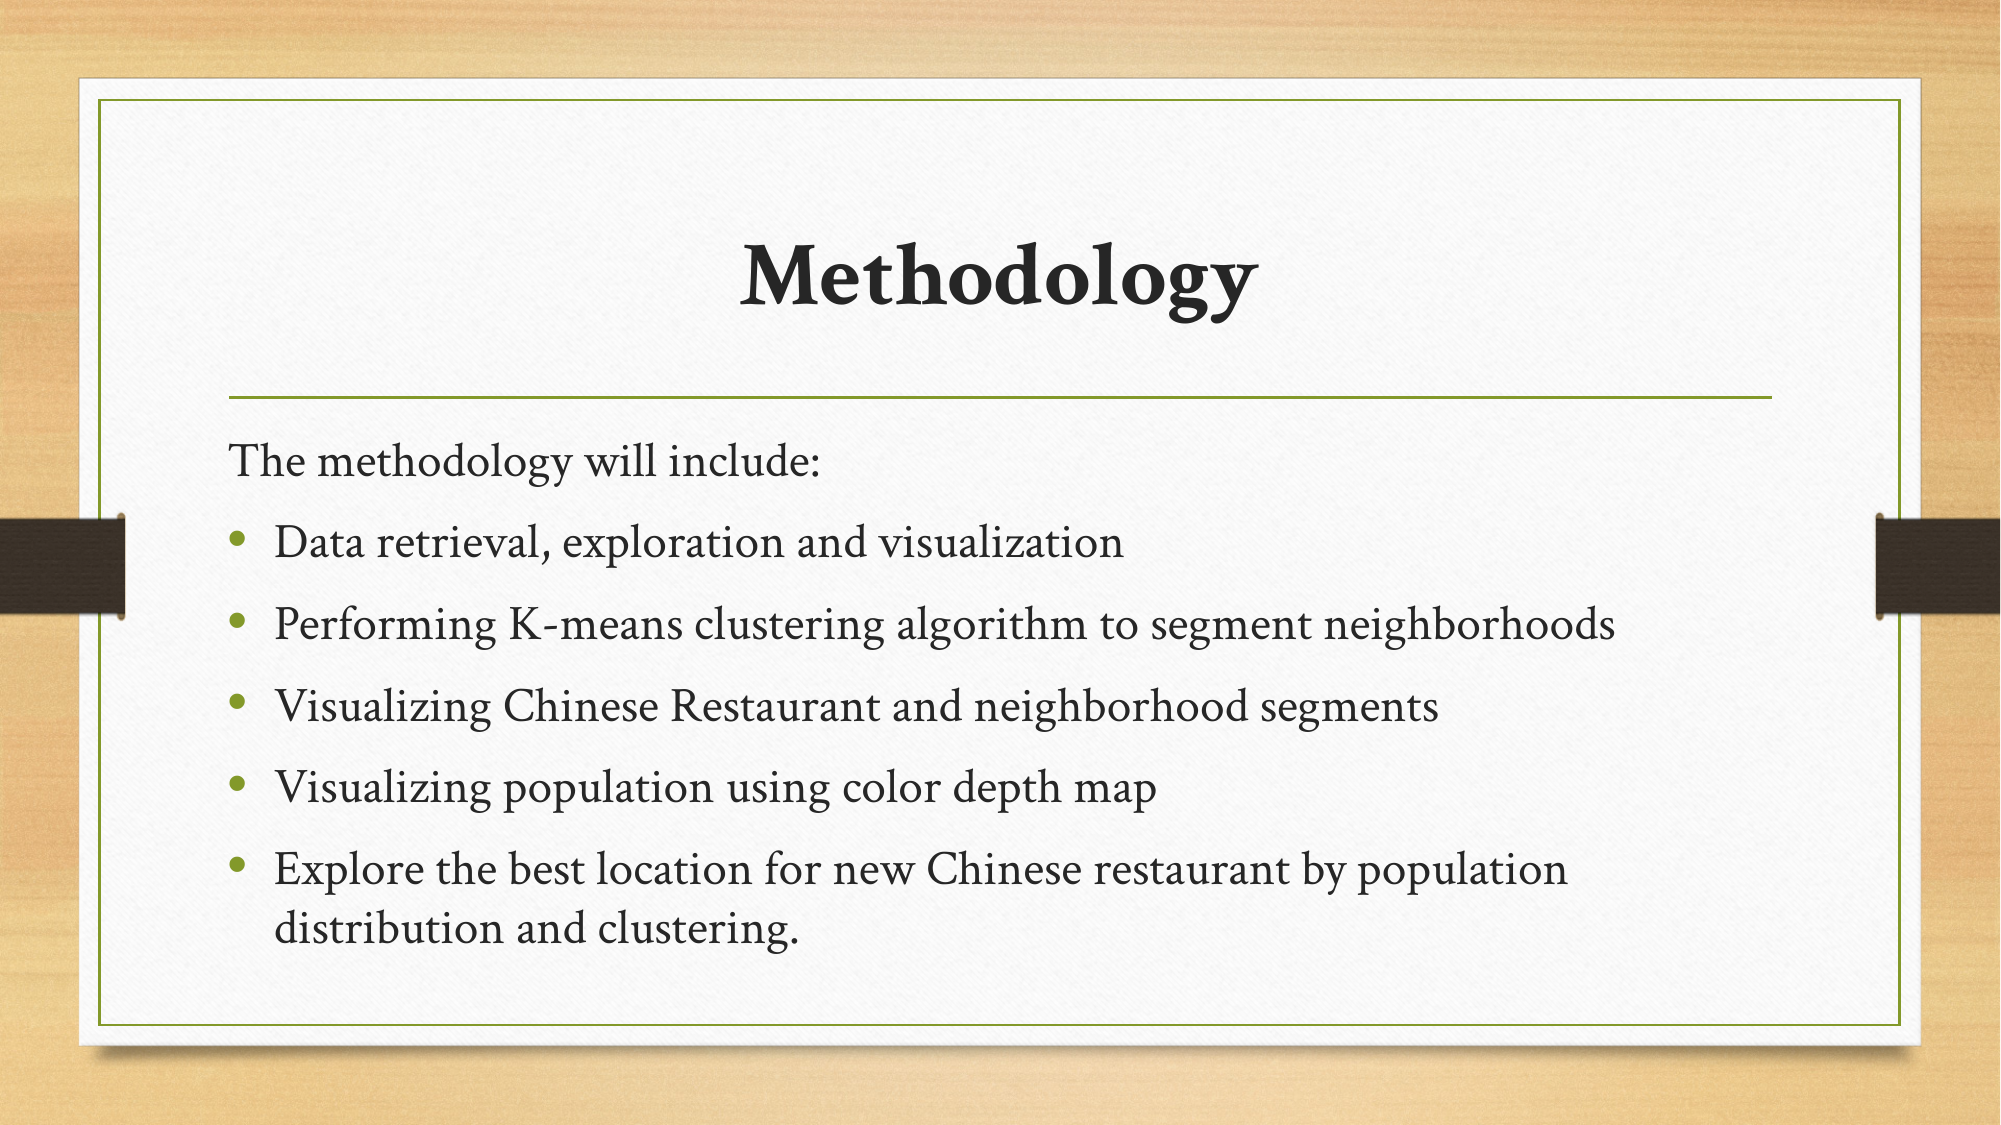

# Methodology
The methodology will include:
Data retrieval, exploration and visualization
Performing K-means clustering algorithm to segment neighborhoods
Visualizing Chinese Restaurant and neighborhood segments
Visualizing population using color depth map
Explore the best location for new Chinese restaurant by population distribution and clustering.